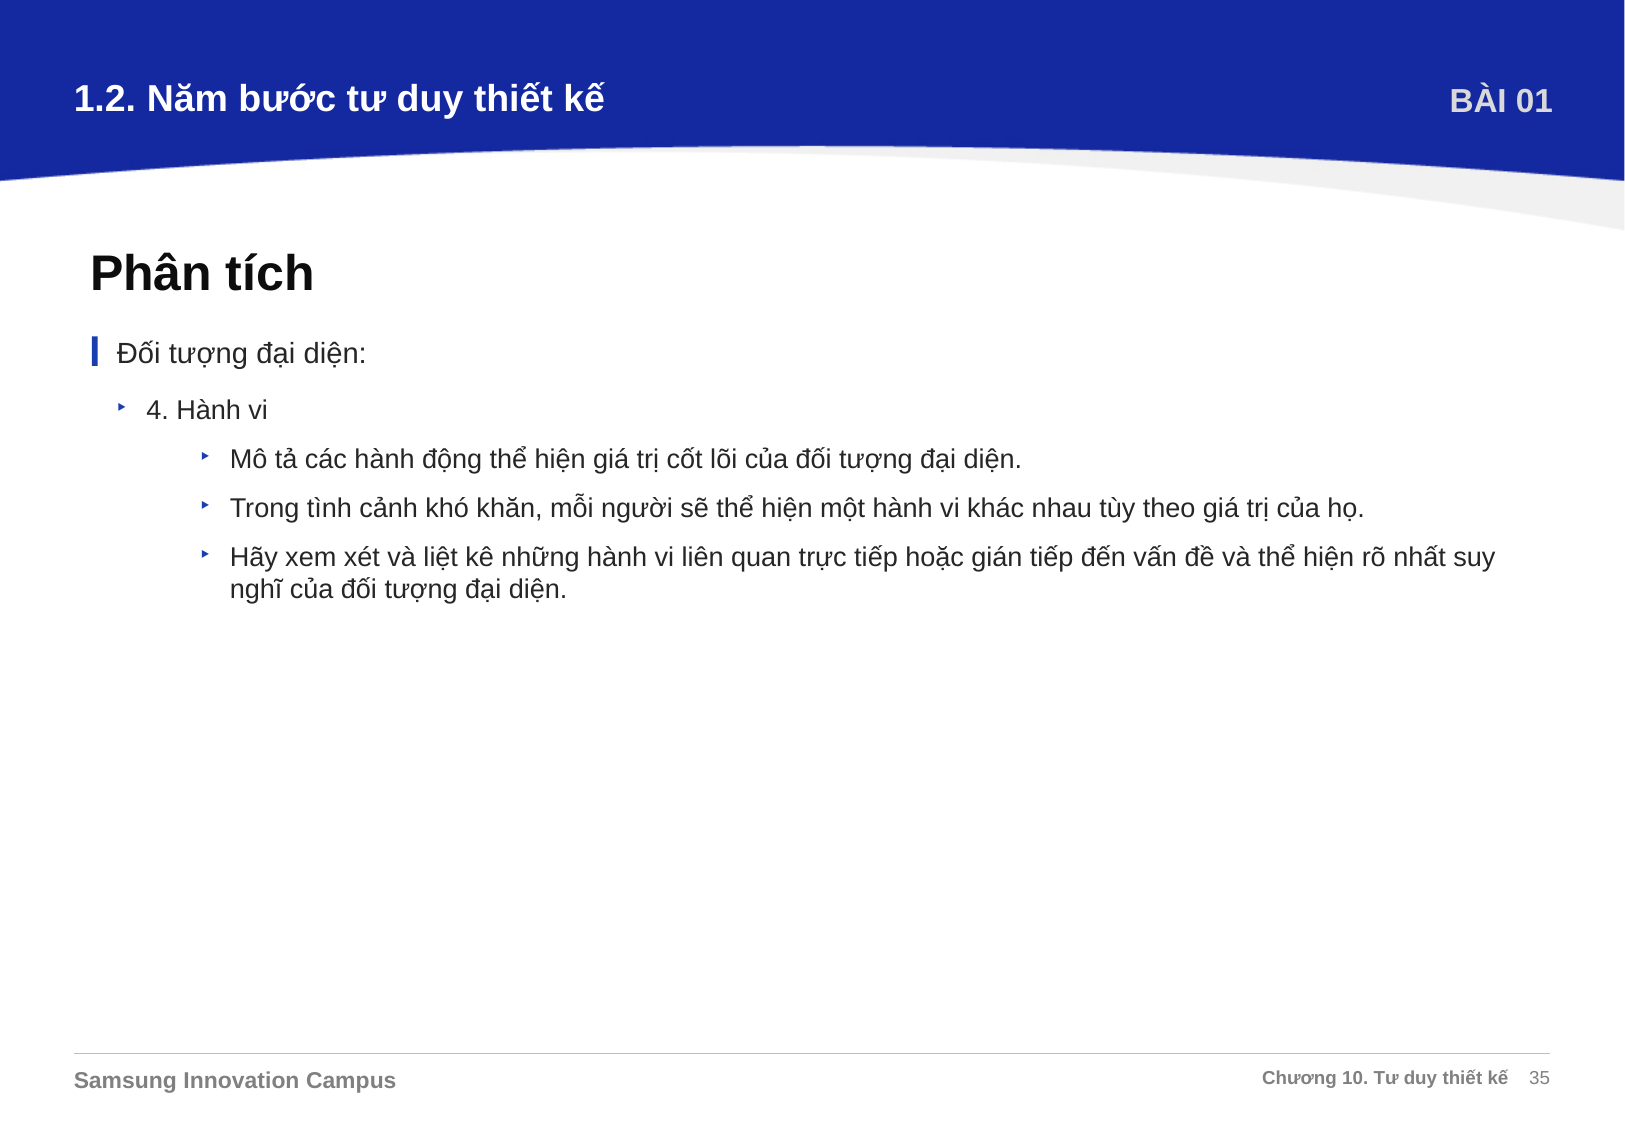

1.2. Năm bước tư duy thiết kế
BÀI 01
Phân tích
Đối tượng đại diện:

4. Hành vi
Mô tả các hành động thể hiện giá trị cốt lõi của đối tượng đại diện.
Trong tình cảnh khó khăn, mỗi người sẽ thể hiện một hành vi khác nhau tùy theo giá trị của họ.
Hãy xem xét và liệt kê những hành vi liên quan trực tiếp hoặc gián tiếp đến vấn đề và thể hiện rõ nhất suy nghĩ của đối tượng đại diện.